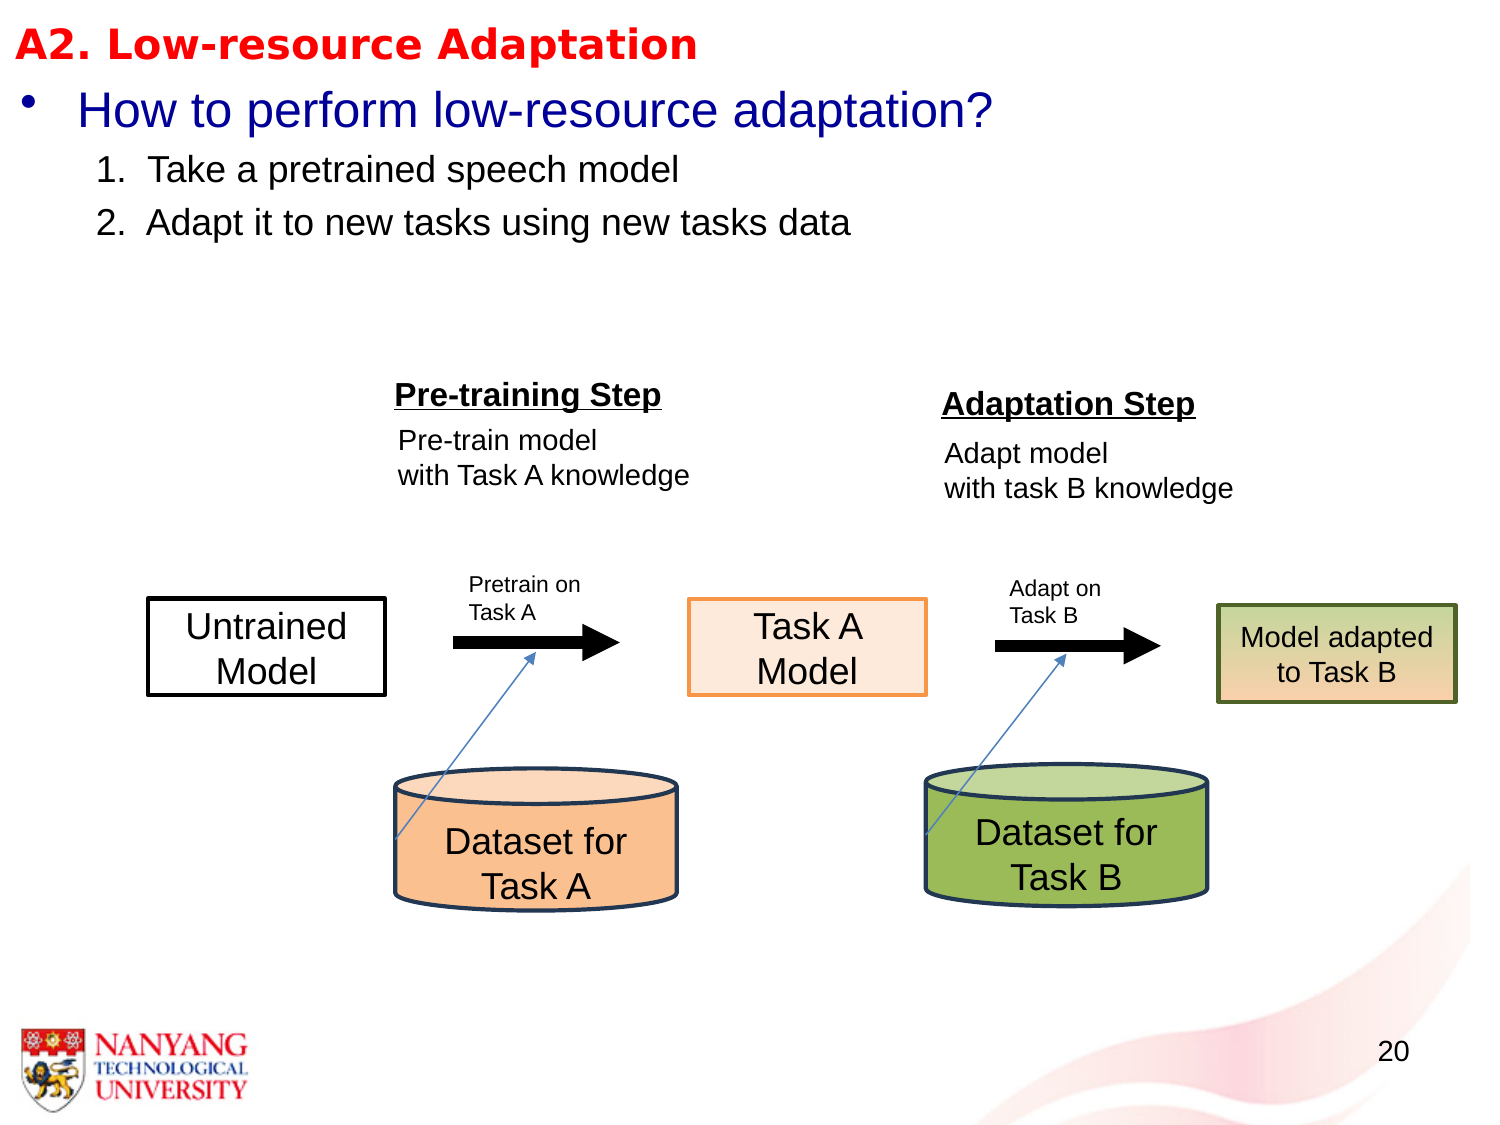

# A2. Low-resource Adaptation
How to perform low-resource adaptation?
1.  Take a pretrained speech model
How to perform ASR adaptation?
2.  Adapt it to new tasks using new tasks data

Pre-training Step
Adaptation Step
Pre-train model
with Task A knowledge
Adapt model
with task B knowledge
Pretrain on
Task A
Adapt on
Task B
Untrained Model
Task A Model
Model adapted to Task B

Dataset for
Task B
Dataset for
Task A
20